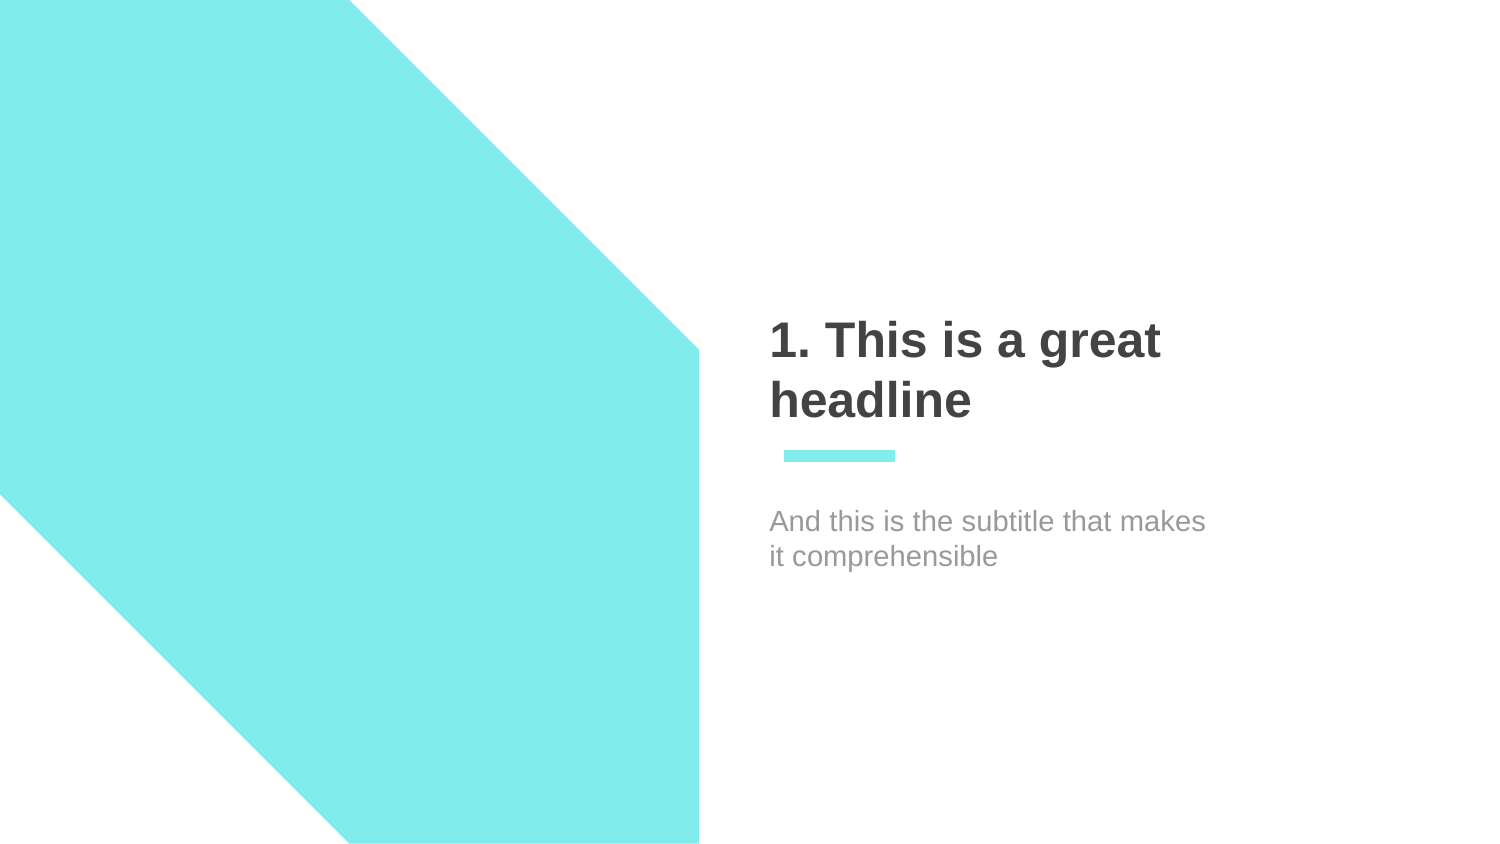

# 1. This is a great headline
And this is the subtitle that makes it comprehensible